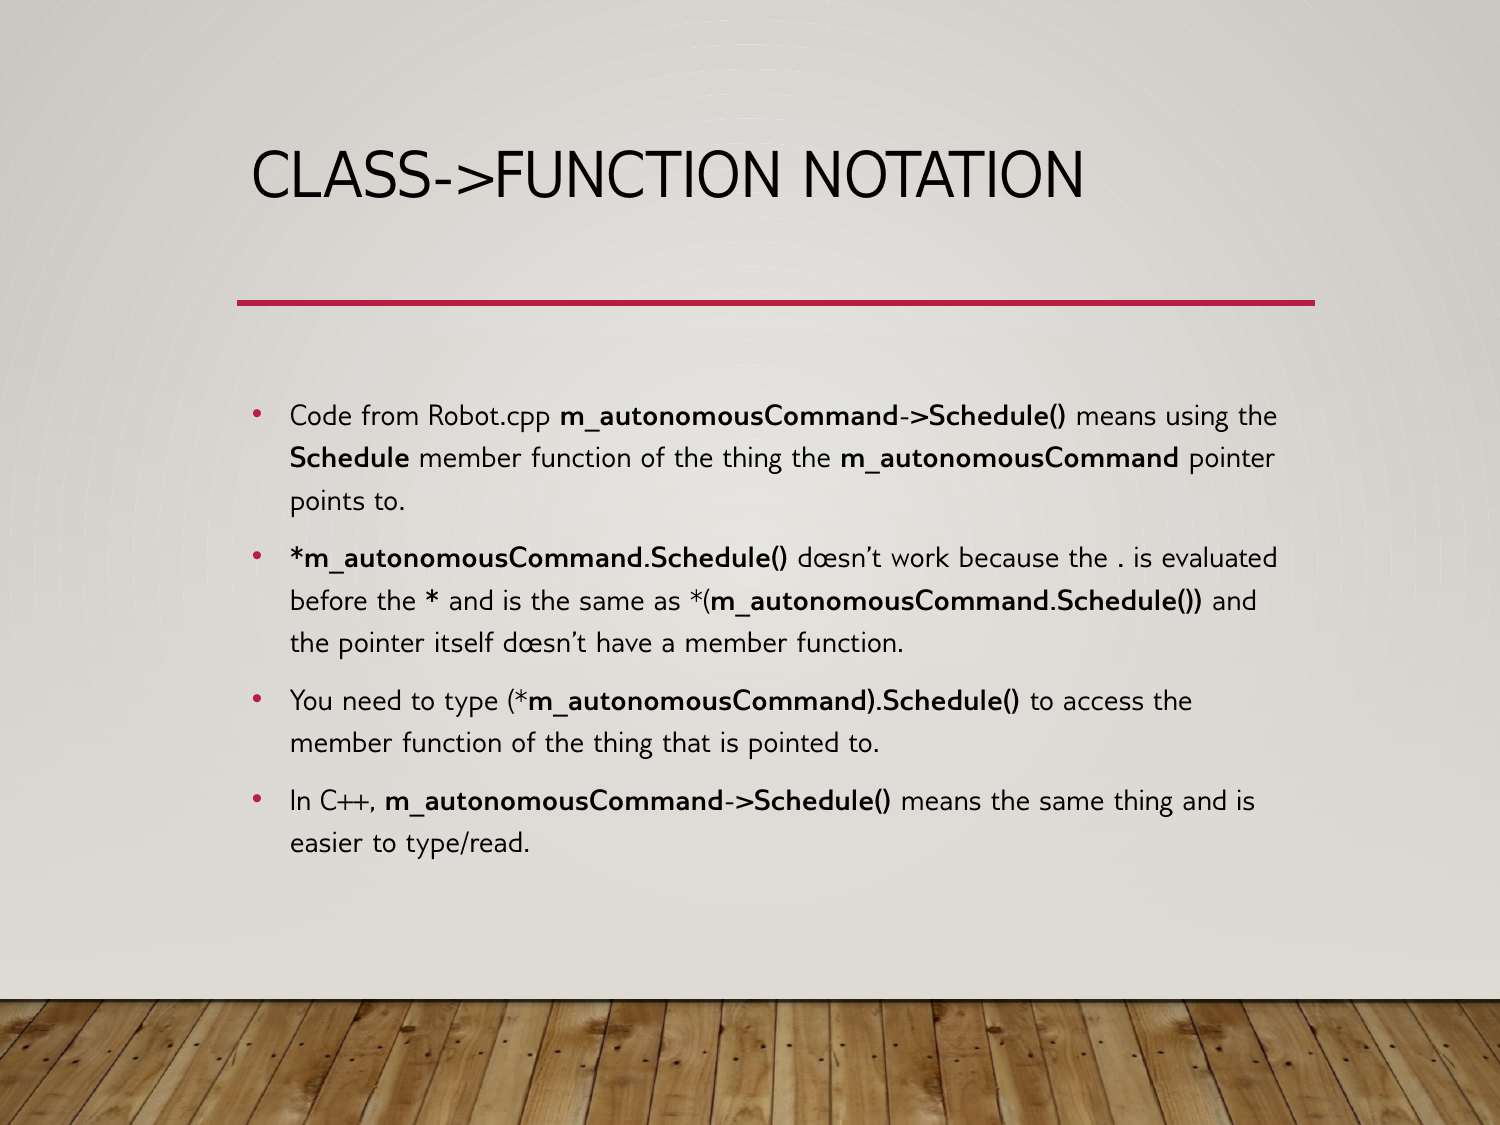

# Class->function notation

Code from Robot.cpp m_autonomousCommand->Schedule() means using the Schedule member function of the thing the m_autonomousCommand pointer points to.
*m_autonomousCommand.Schedule() doesn’t work because the . is evaluated before the * and is the same as *(m_autonomousCommand.Schedule()) and the pointer itself doesn’t have a member function.
You need to type (*m_autonomousCommand).Schedule() to access the member function of the thing that is pointed to.
In C++, m_autonomousCommand->Schedule() means the same thing and is easier to type/read.